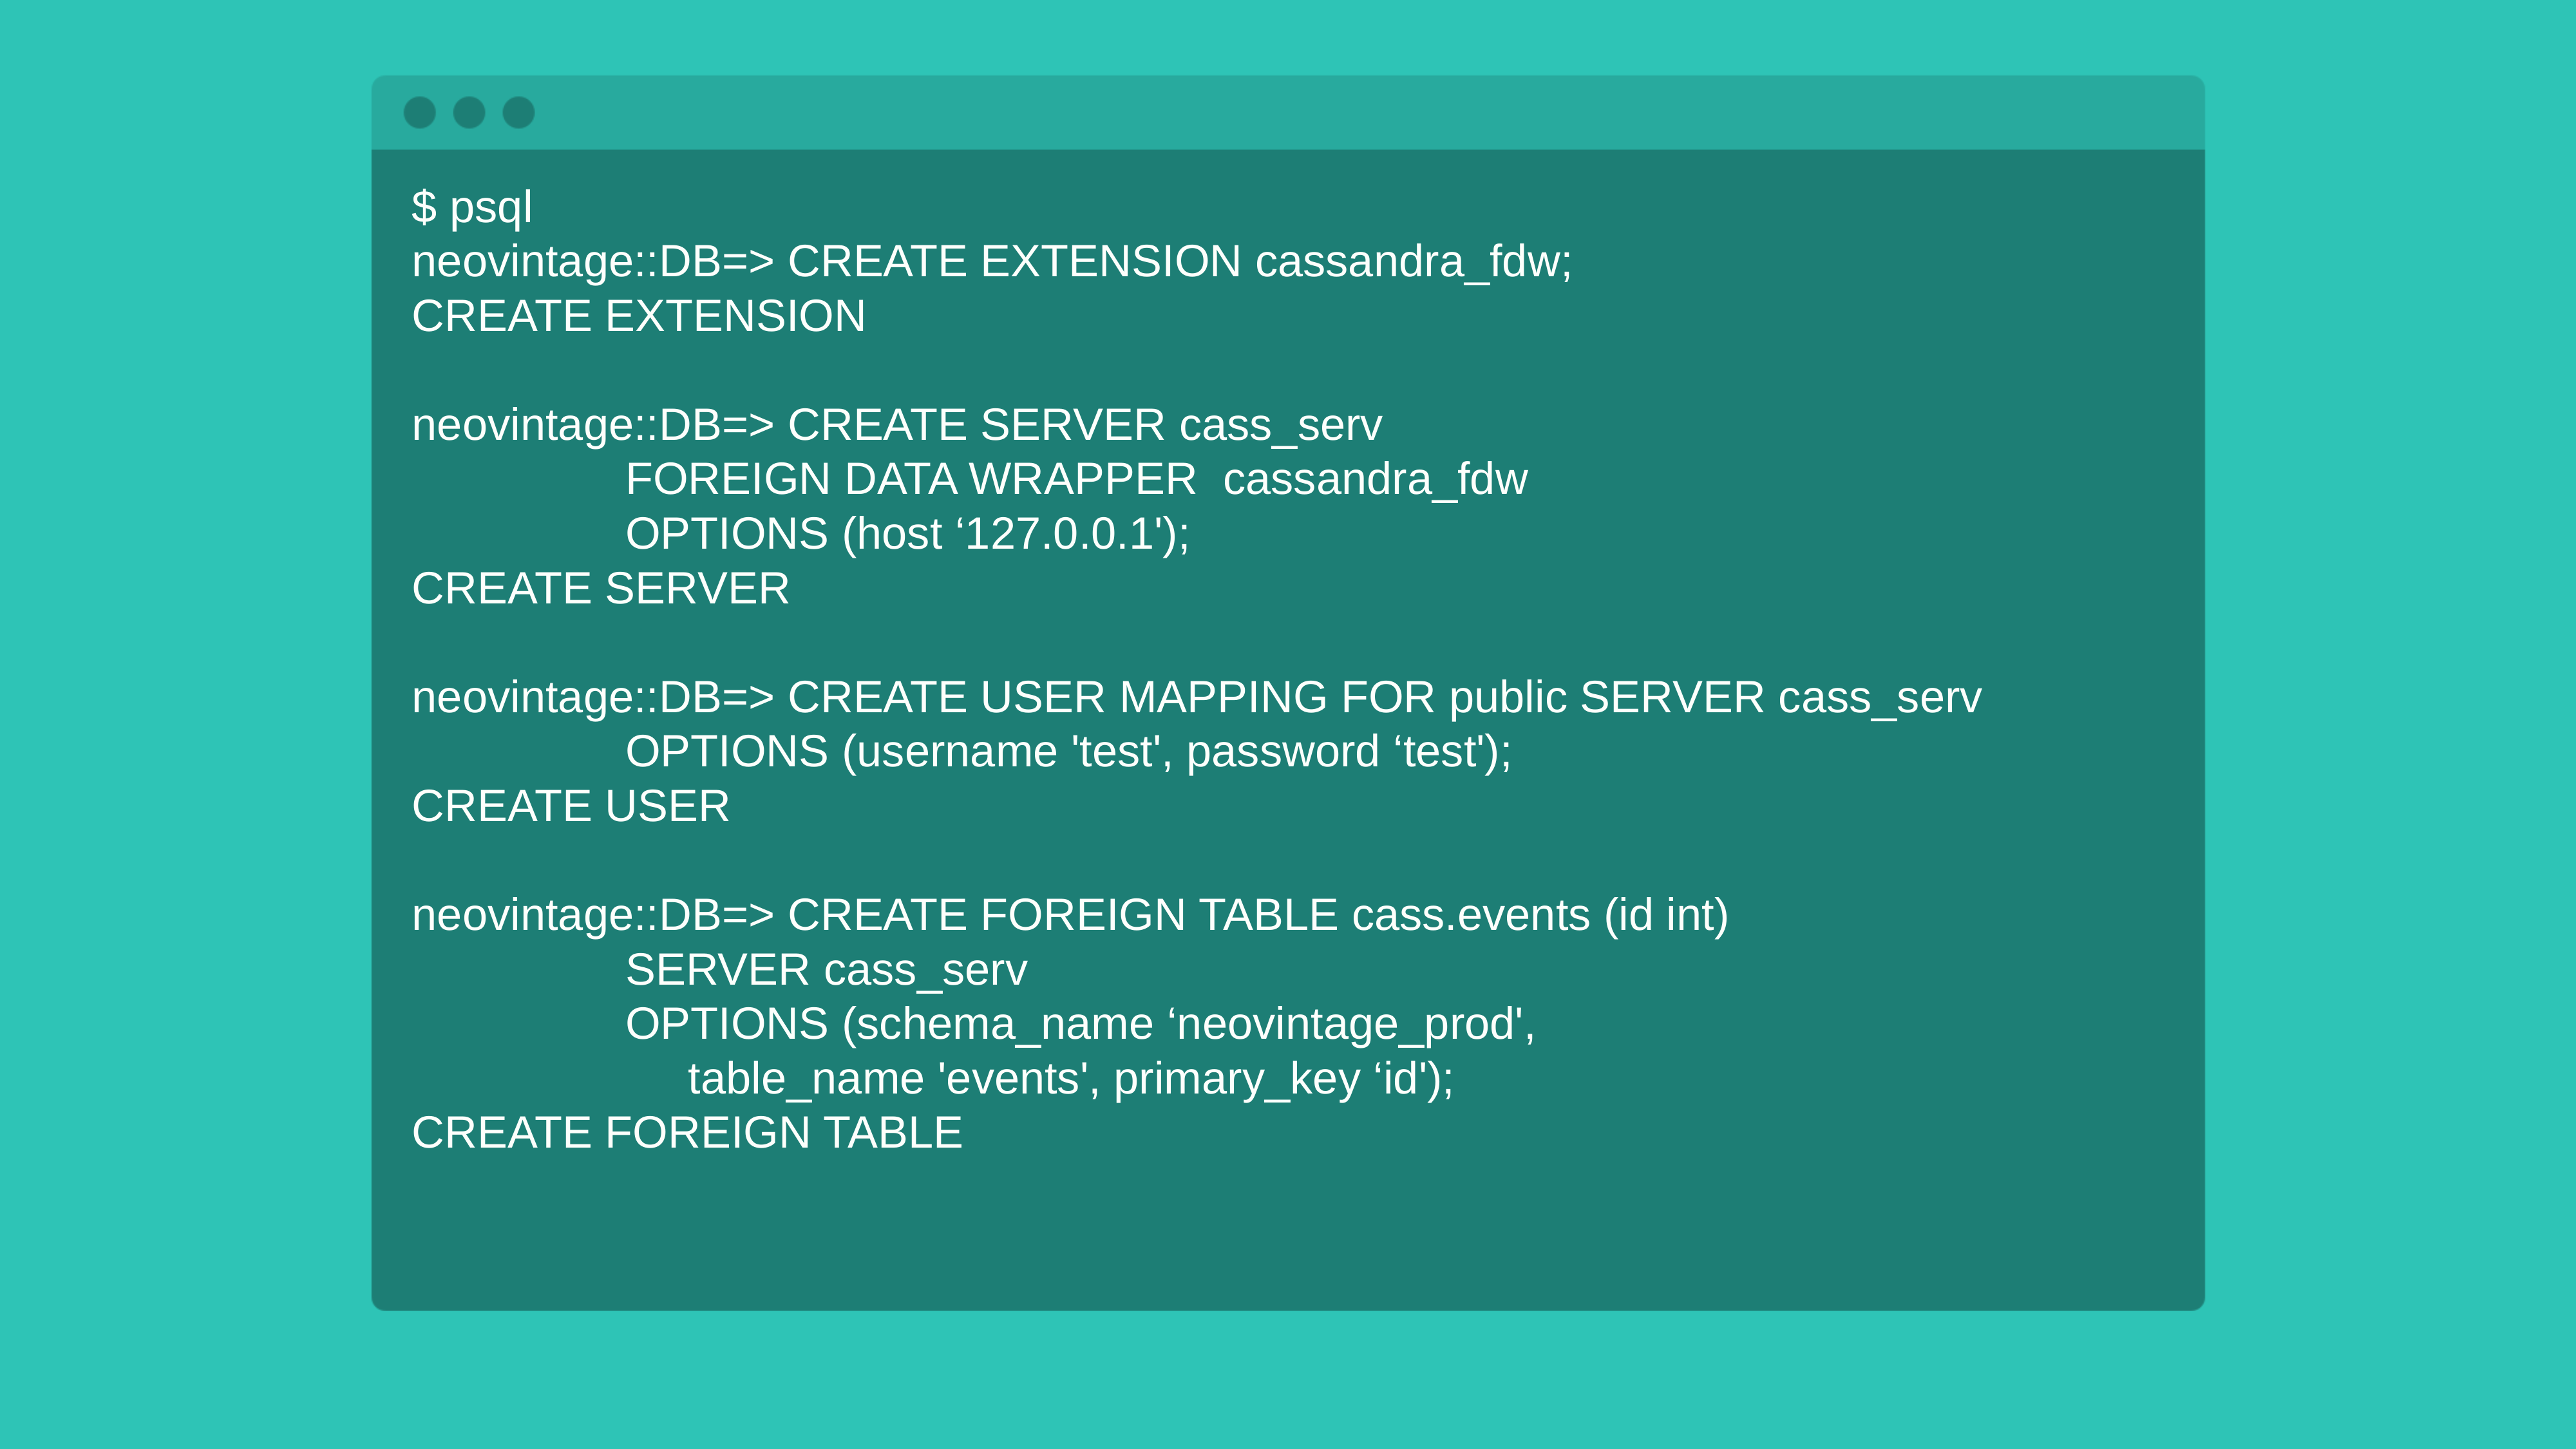

$ psql
neovintage::DB=> CREATE EXTENSION cassandra_fdw;
CREATE EXTENSION

neovintage::DB=> CREATE SERVER cass_serv
                 FOREIGN DATA WRAPPER  cassandra_fdw
                 OPTIONS (host ‘127.0.0.1');
CREATE SERVER

neovintage::DB=> CREATE USER MAPPING FOR public SERVER cass_serv
                 OPTIONS (username 'test', password ‘test');
CREATE USER

neovintage::DB=> CREATE FOREIGN TABLE cass.events (id int)
                 SERVER cass_serv
                 OPTIONS (schema_name ‘neovintage_prod',
                      table_name 'events', primary_key ‘id');
CREATE FOREIGN TABLE